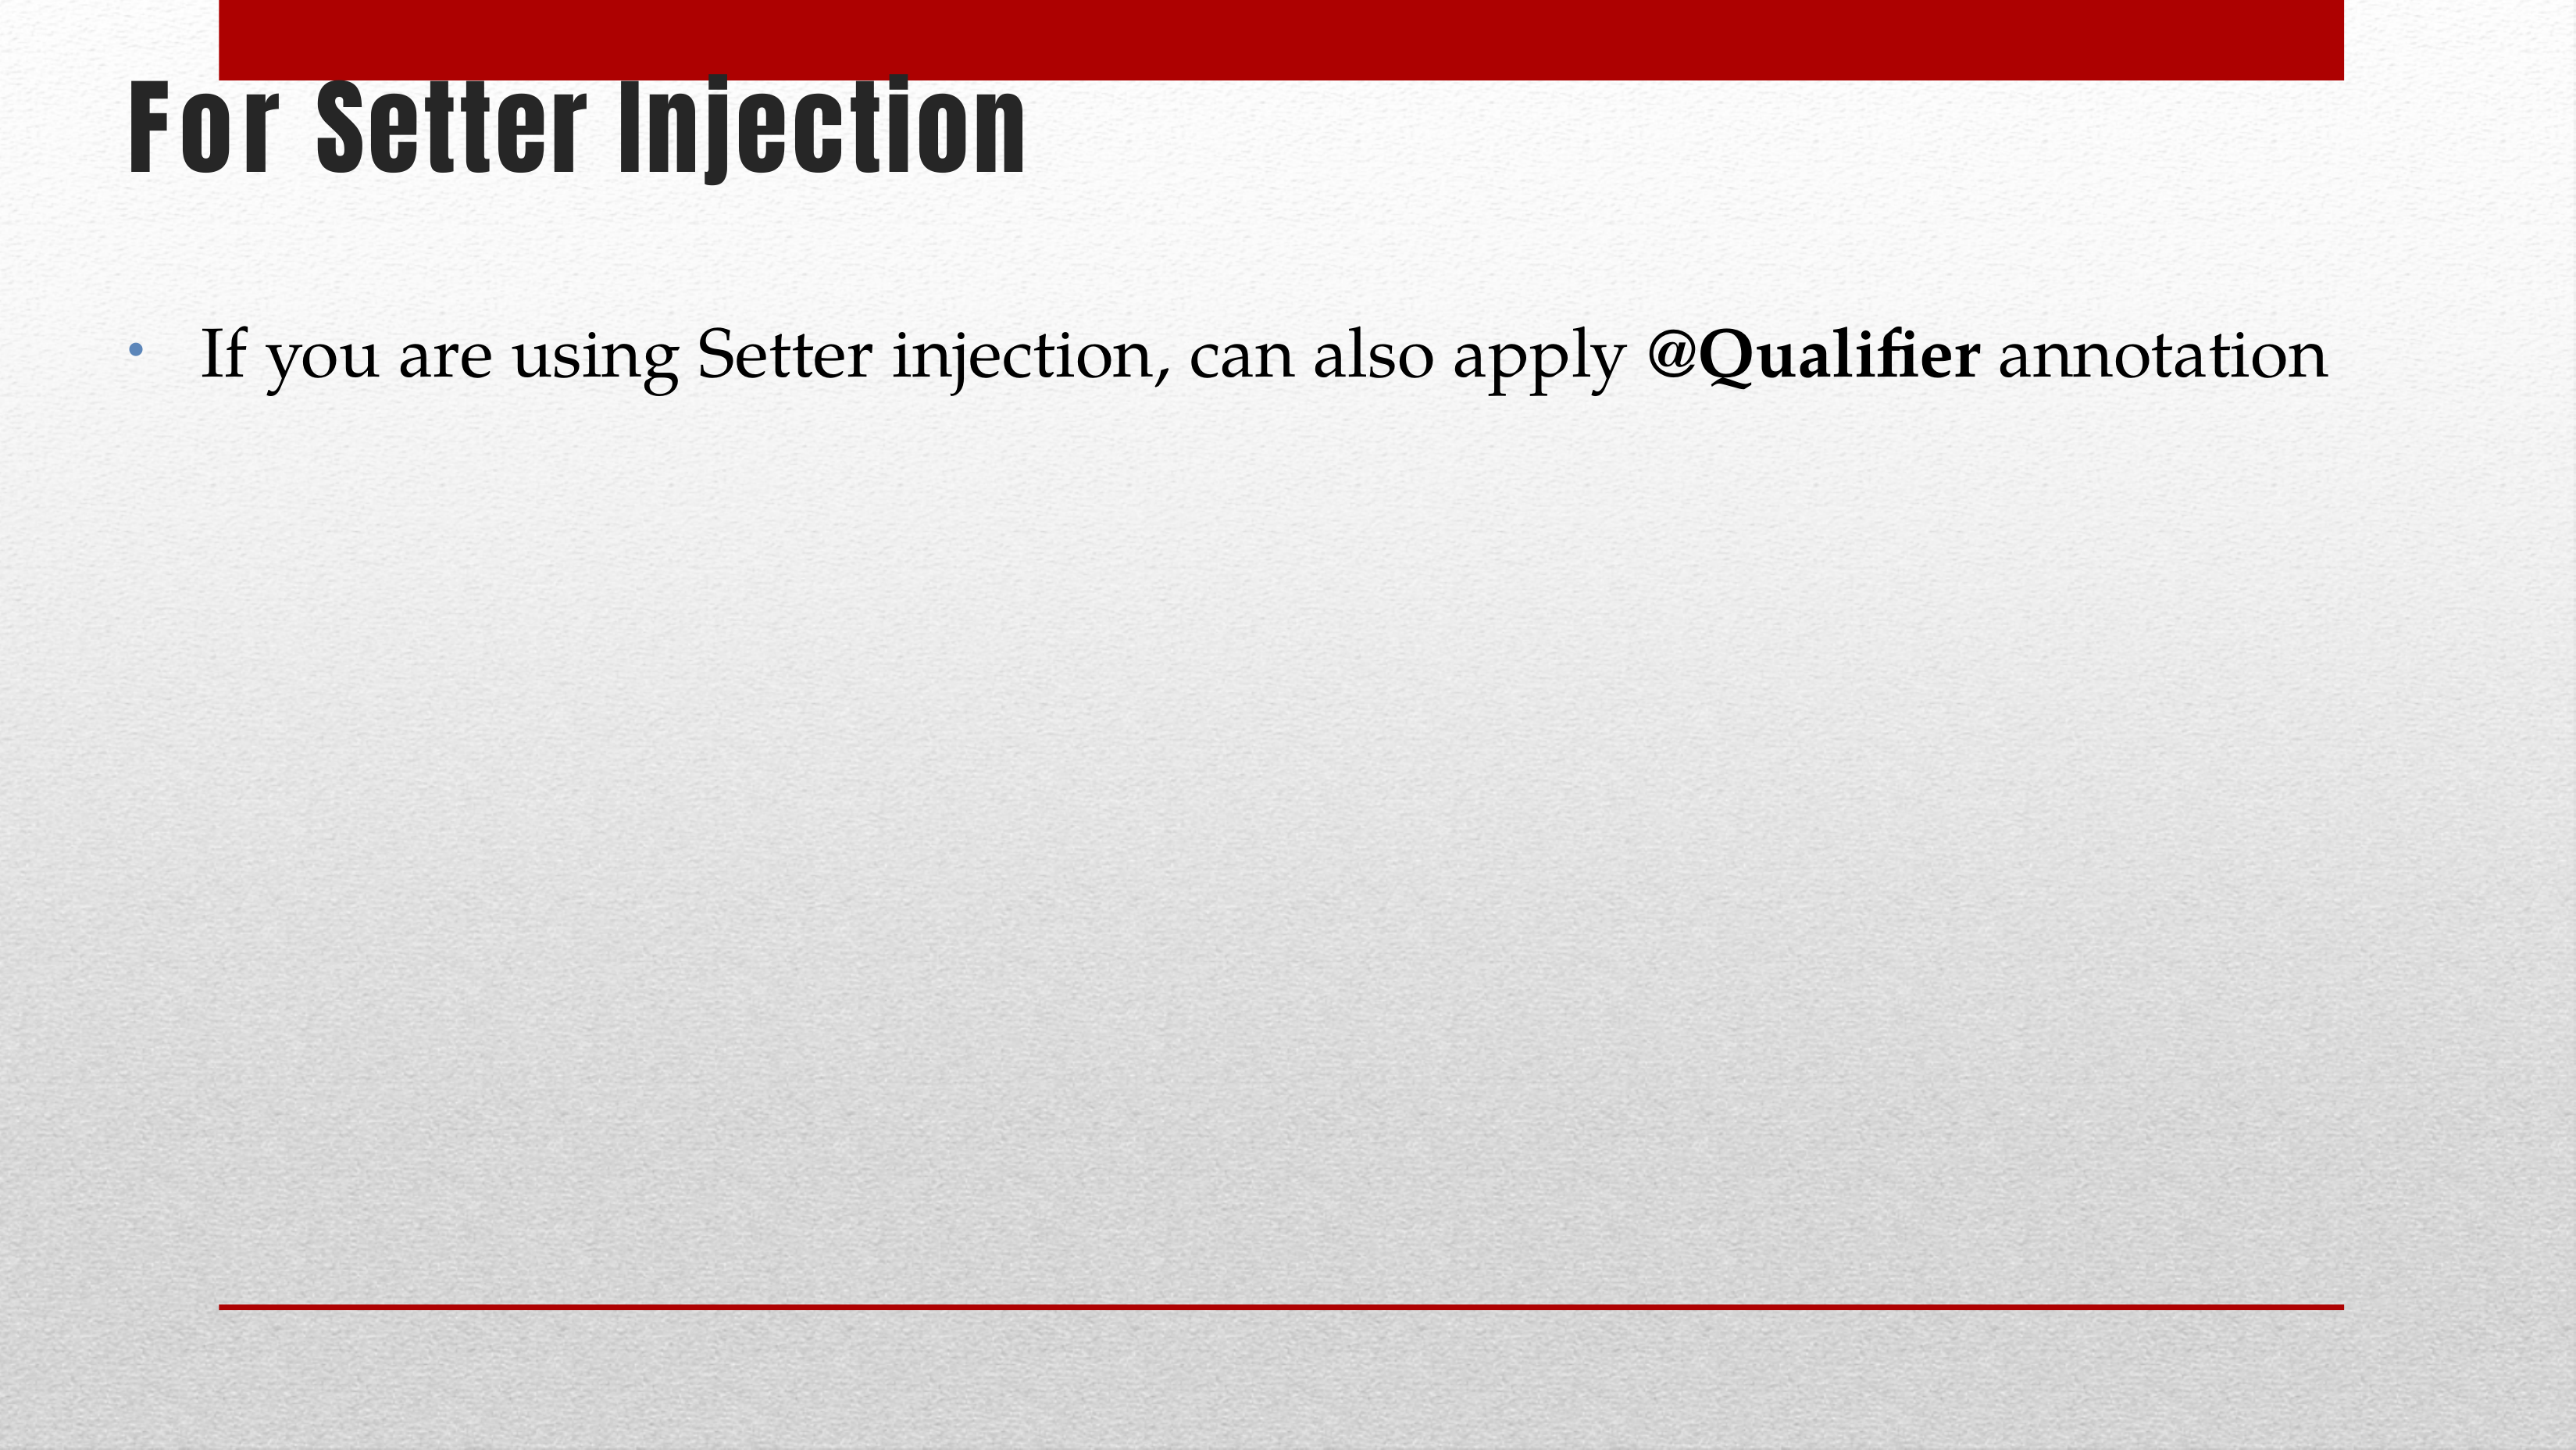

# For Setter Injection
If you are using Setter injection, can also apply @Qualifier annotation